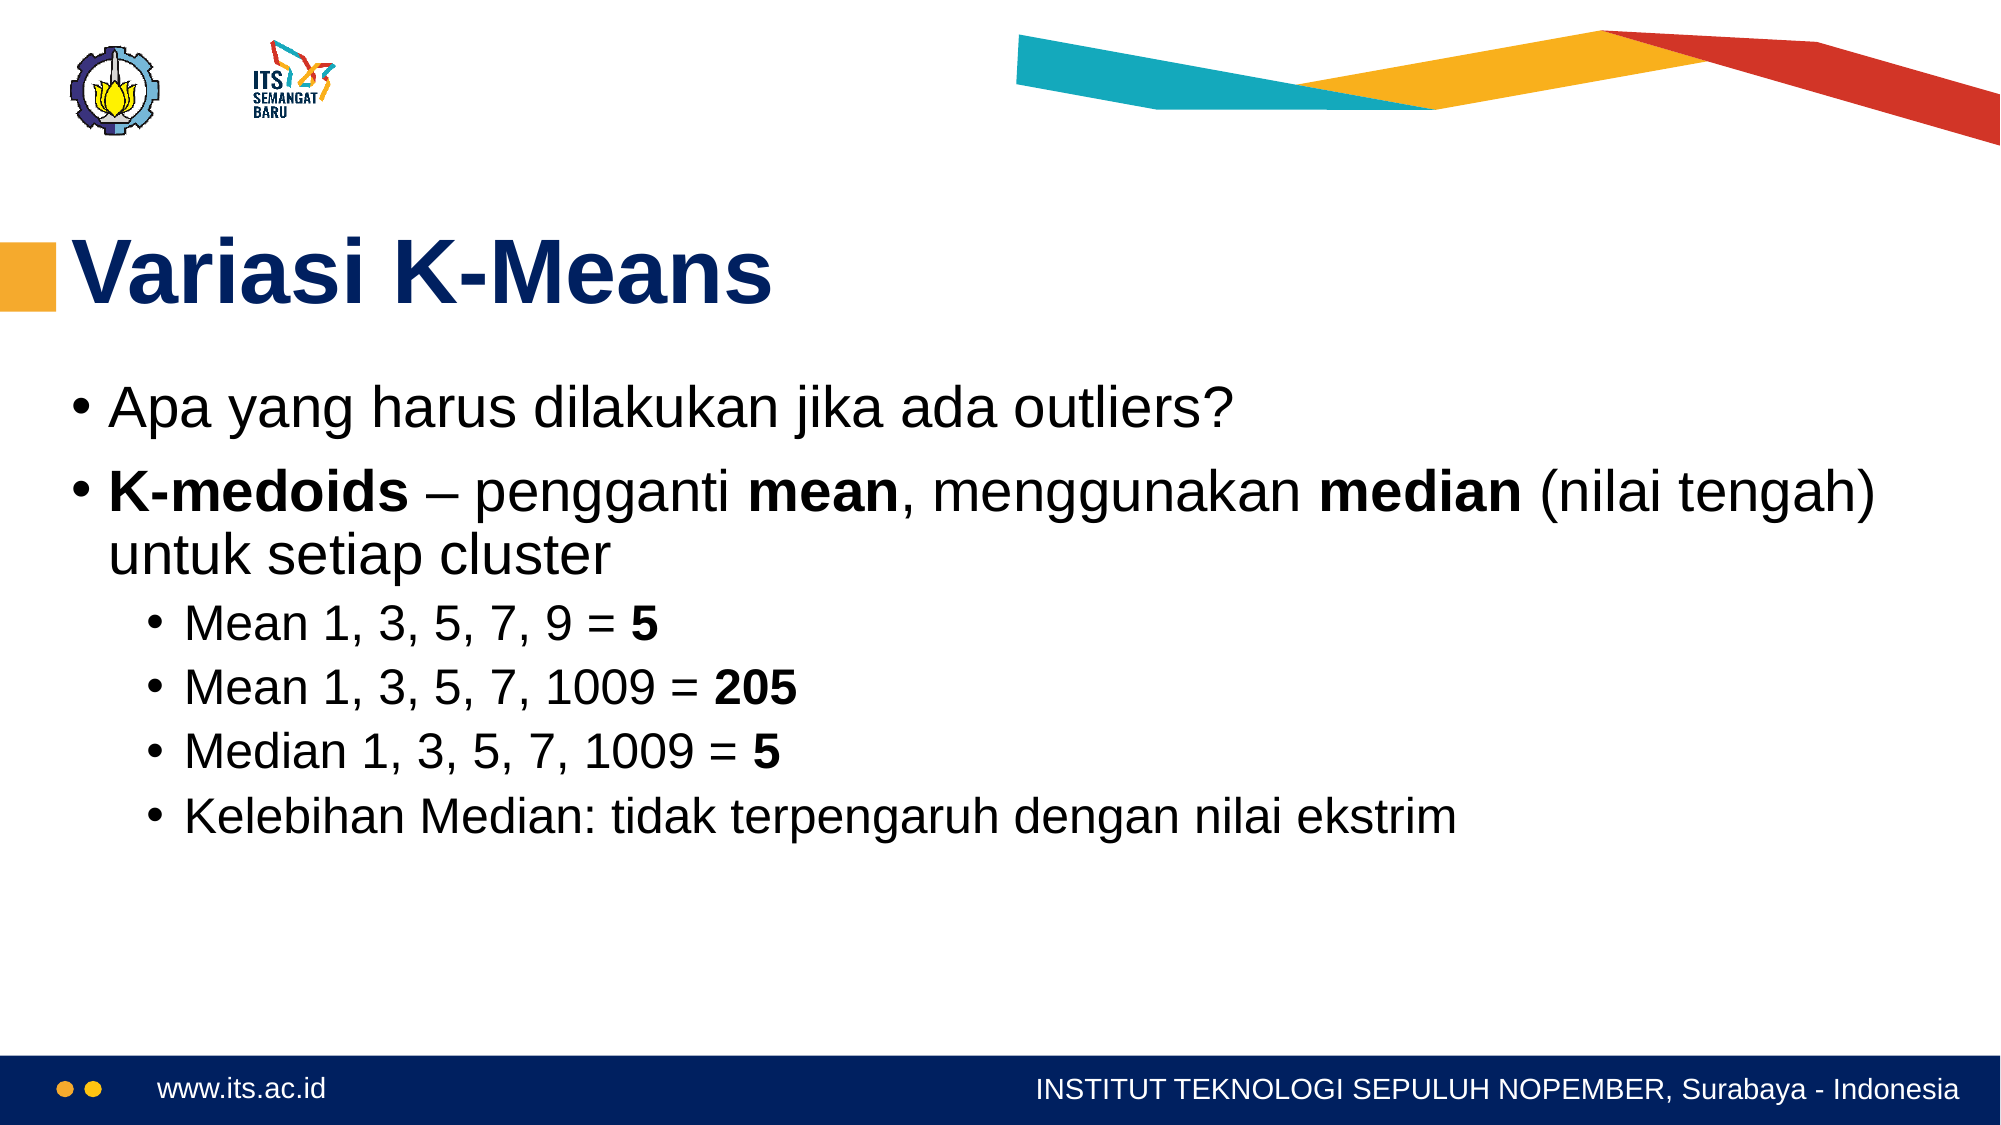

# Variasi K-Means
Apa yang harus dilakukan jika ada outliers?
K-medoids – pengganti mean, menggunakan median (nilai tengah) untuk setiap cluster
Mean 1, 3, 5, 7, 9 = 5
Mean 1, 3, 5, 7, 1009 = 205
Median 1, 3, 5, 7, 1009 = 5
Kelebihan Median: tidak terpengaruh dengan nilai ekstrim